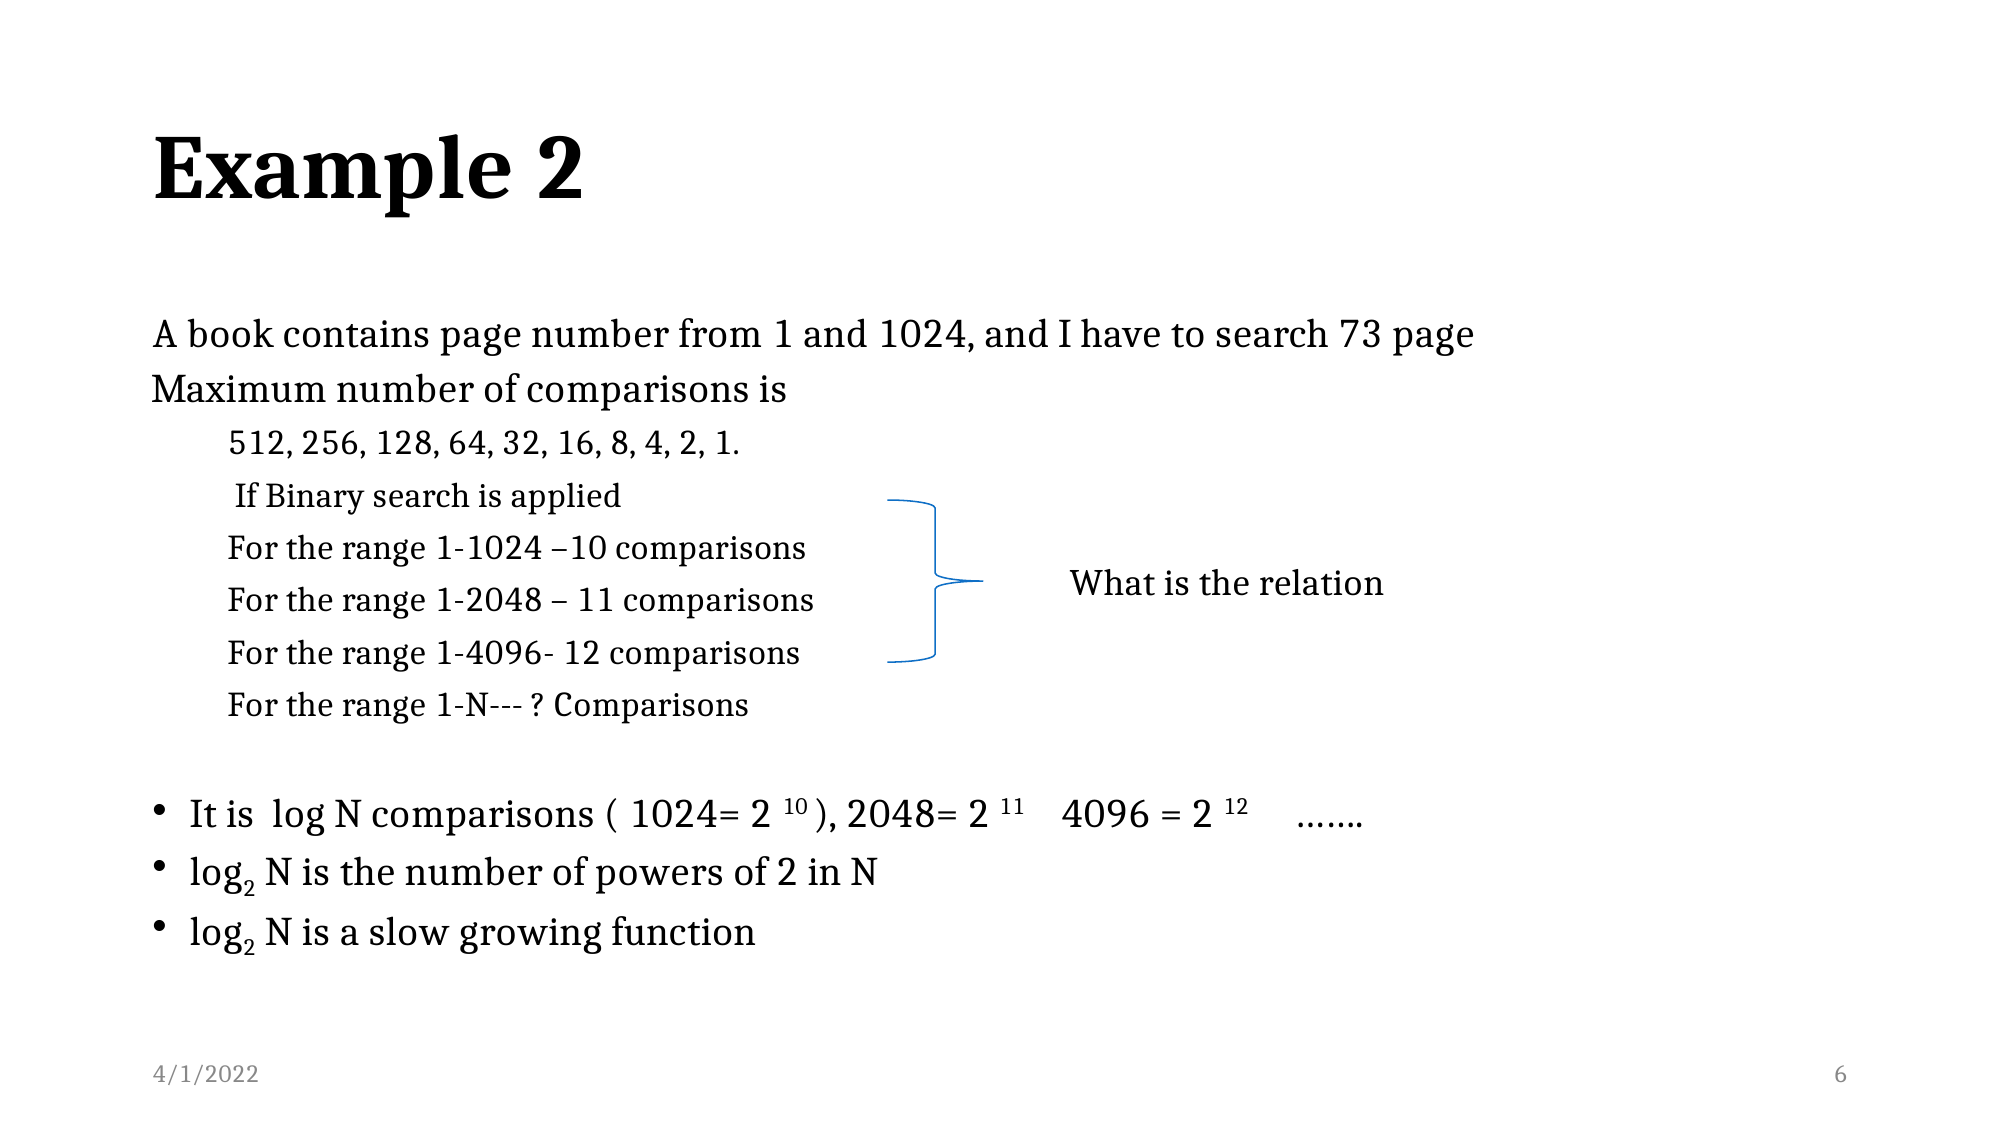

# Example 2
A book contains page number from 1 and 1024, and I have to search 73 page
Maximum number of comparisons is
512, 256, 128, 64, 32, 16, 8, 4, 2, 1.
 If Binary search is applied
For the range 1-1024 –10 comparisons
For the range 1-2048 – 11 comparisons
For the range 1-4096- 12 comparisons
For the range 1-N--- ? Comparisons

It is  log N comparisons ( 1024= 2 10 ), 2048= 2 11    4096 = 2 12     …….
log2 N is the number of powers of 2 in N
log2 N is a slow growing function

What is the relation
4/1/2022
6